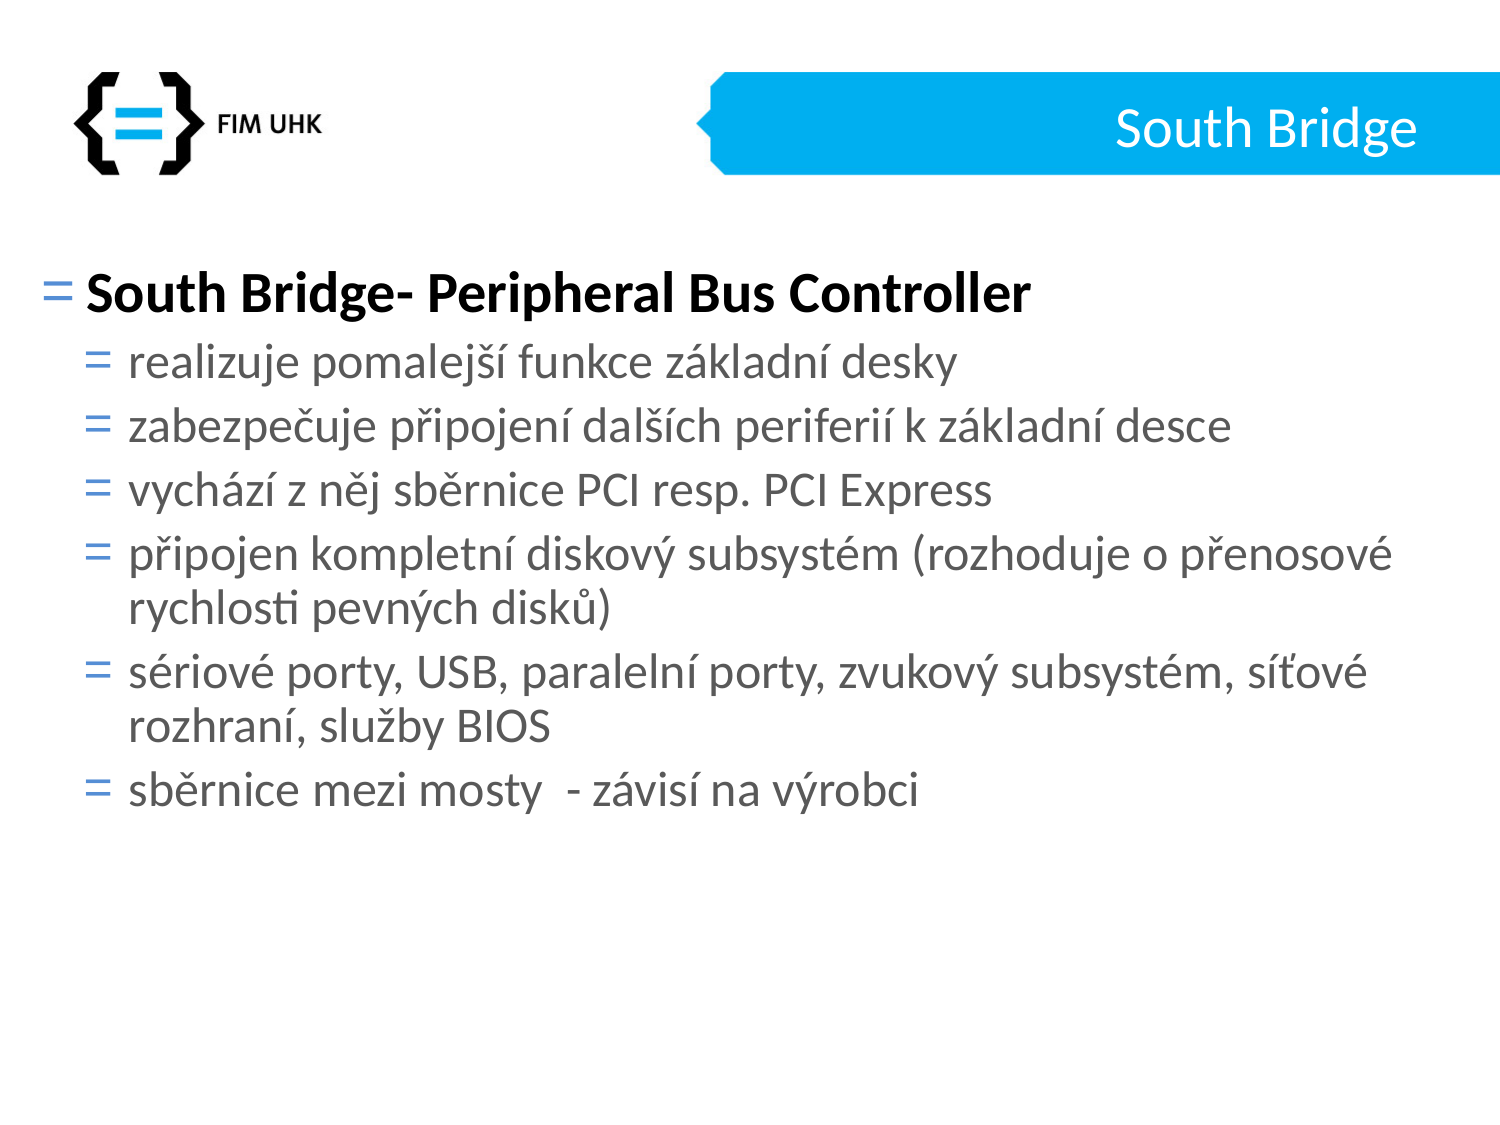

# South Bridge
South Bridge- Peripheral Bus Controller
realizuje pomalejší funkce základní desky
zabezpečuje připojení dalších periferií k základní desce
vychází z něj sběrnice PCI resp. PCI Express
připojen kompletní diskový subsystém (rozhoduje o přenosové rychlosti pevných disků)
sériové porty, USB, paralelní porty, zvukový subsystém, síťové rozhraní, služby BIOS
sběrnice mezi mosty  - závisí na výrobci